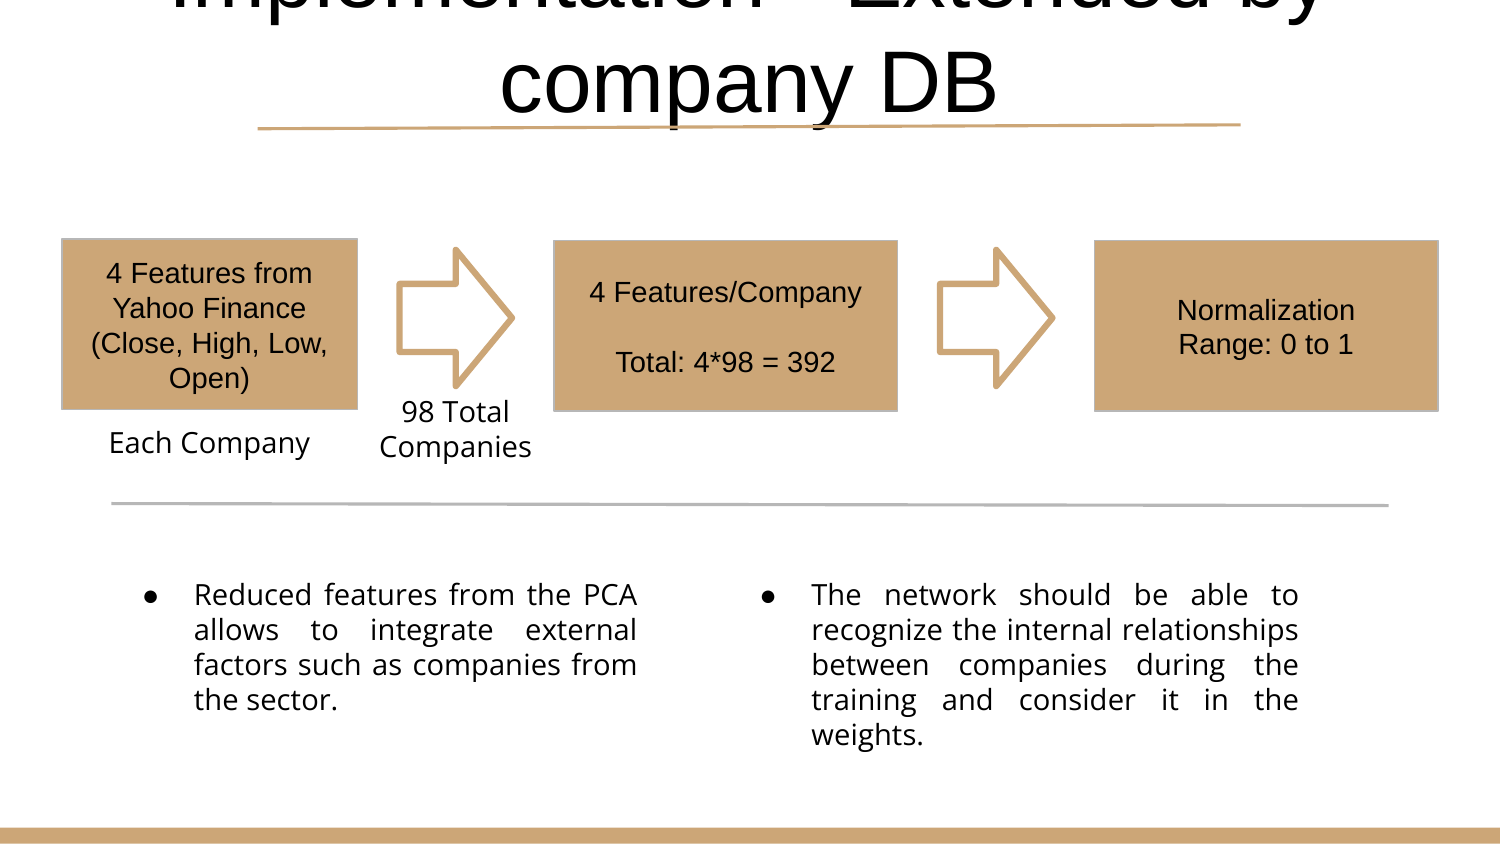

# Implementation - Extended by company DB

4 Features from Yahoo Finance
(Close, High, Low, Open)
4 Features/Company

Total: 4*98 = 392

Normalization
Range: 0 to 1

98 Total Companies
Each Company
Reduced features from the PCA allows to integrate external factors such as companies from the sector.
The network should be able to recognize the internal relationships between companies during the training and consider it in the weights.